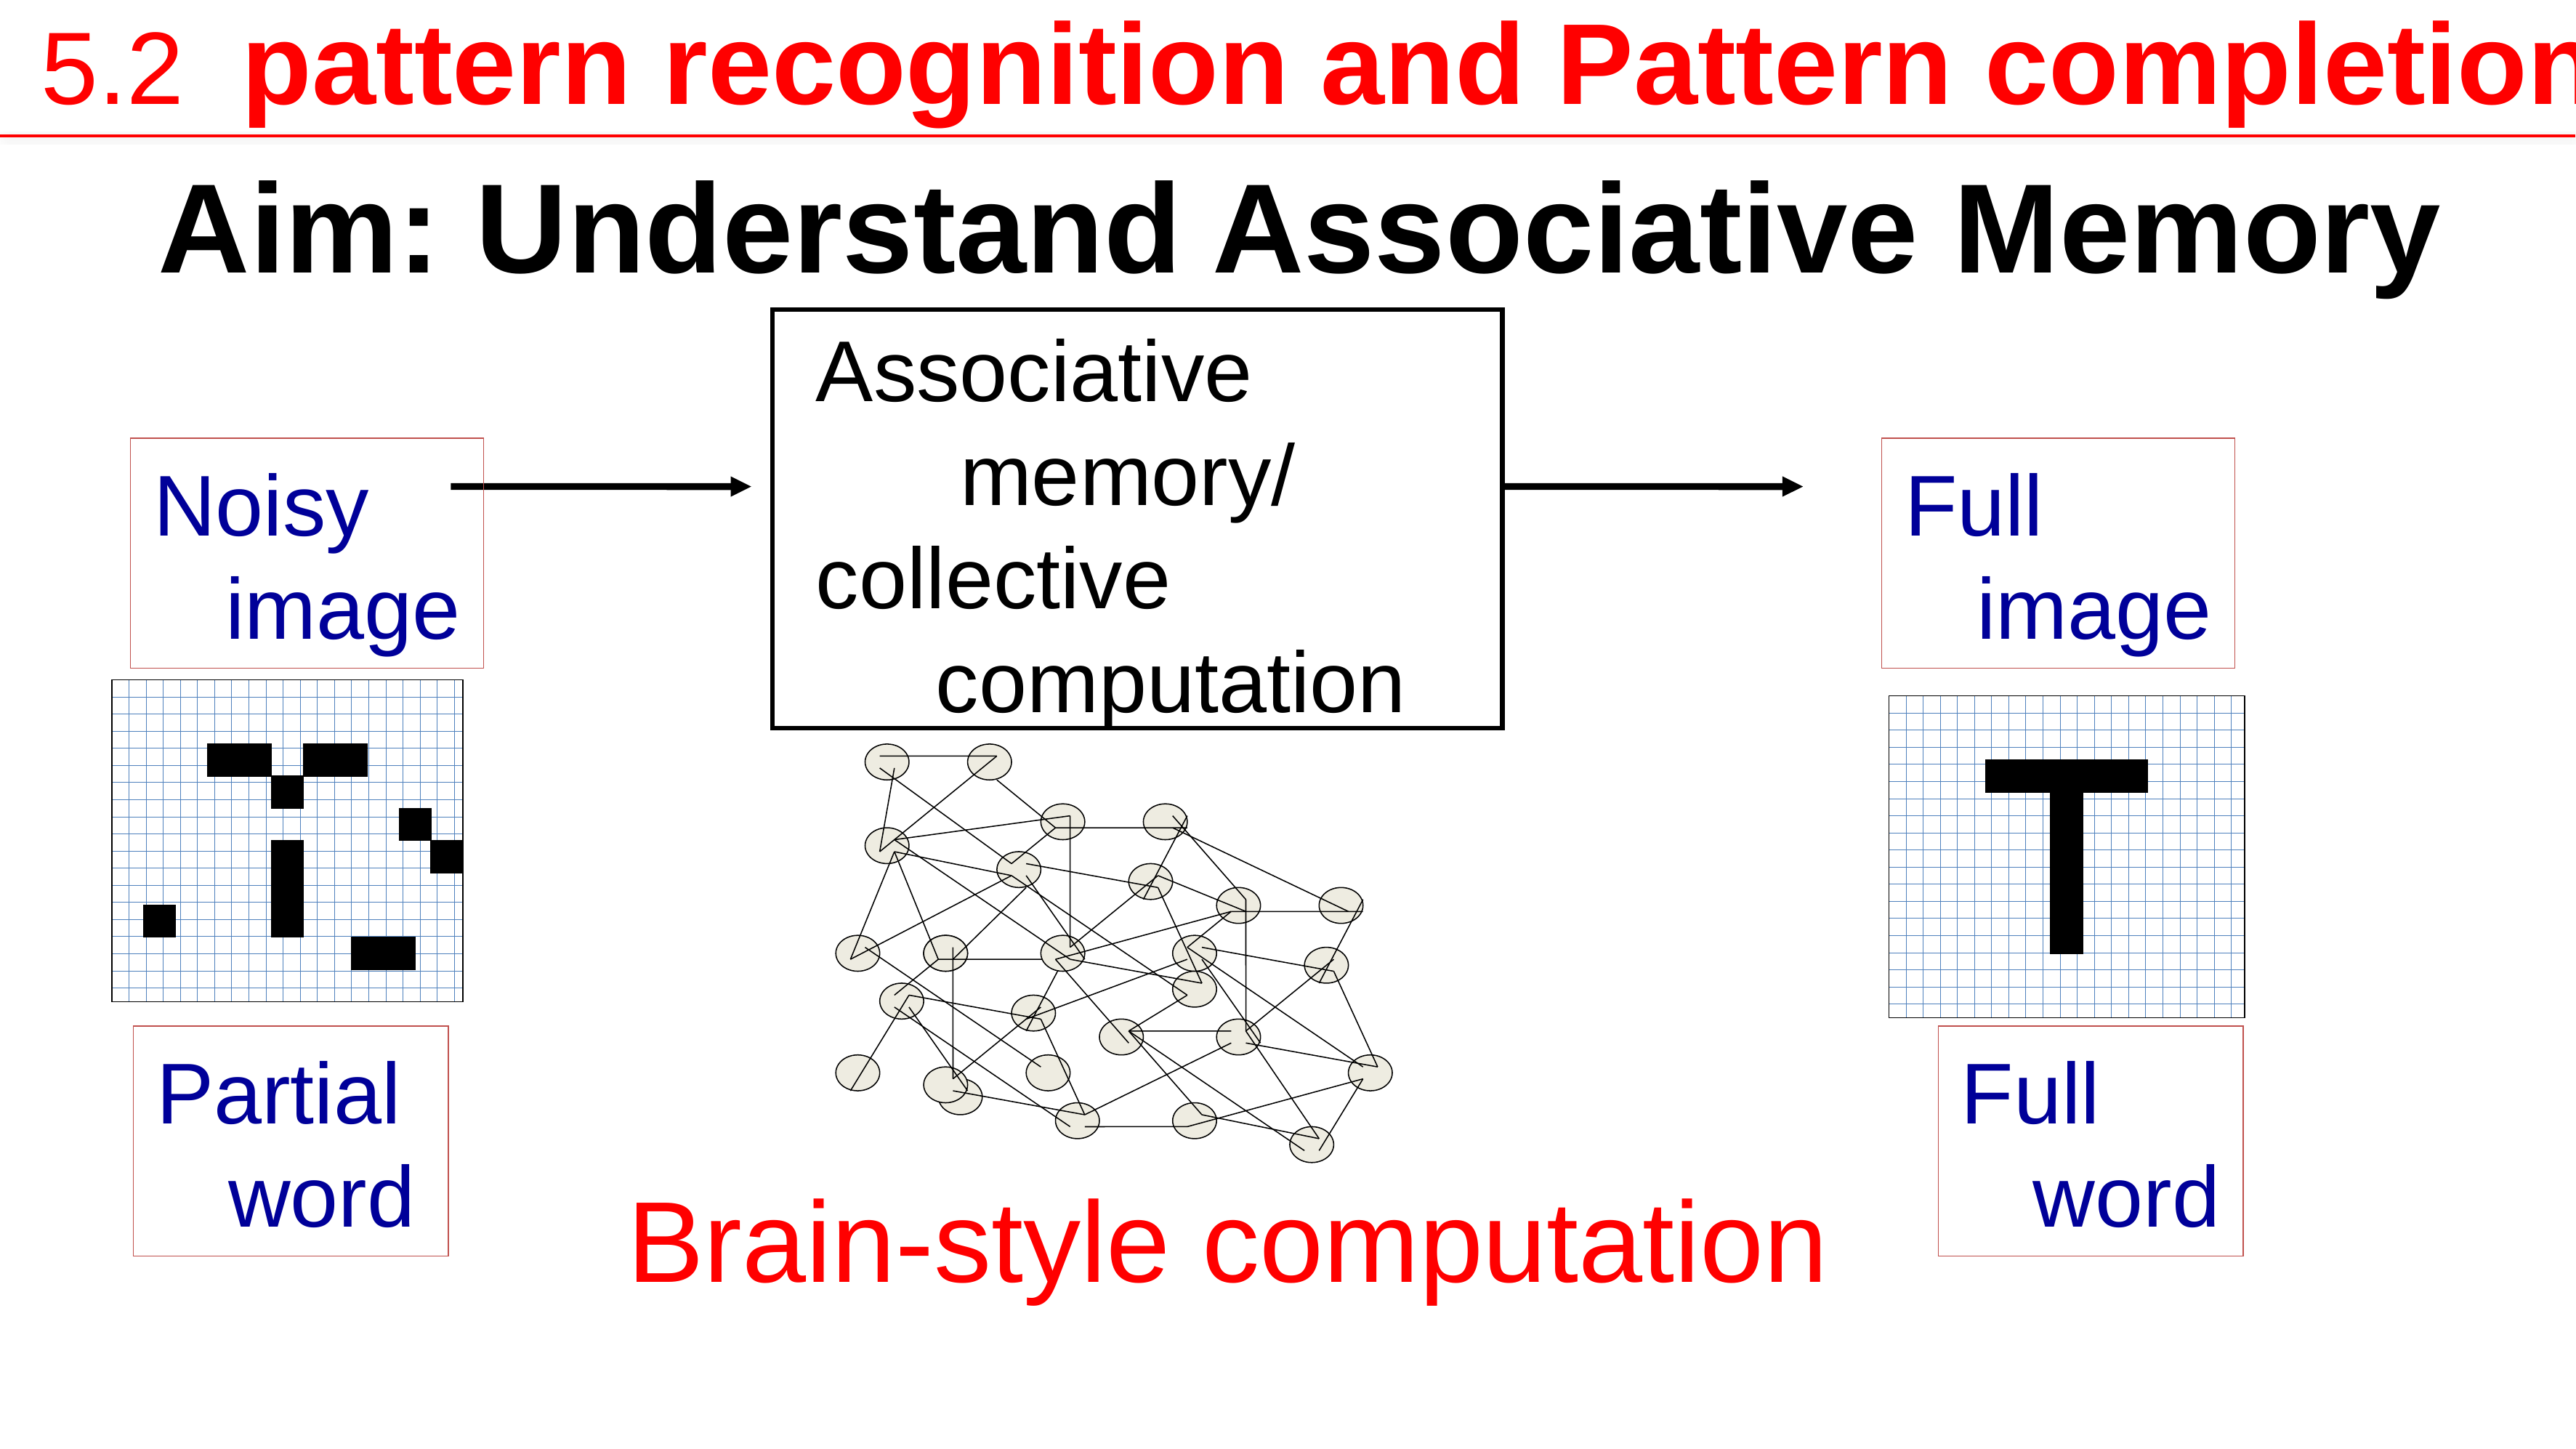

5.2  pattern recognition and Pattern completion
Aim: Understand Associative Memory
Associative
      memory/
collective
     computation

Noisy
   image
Full
   image

Partial
   word
Full
   word
Brain-style computation